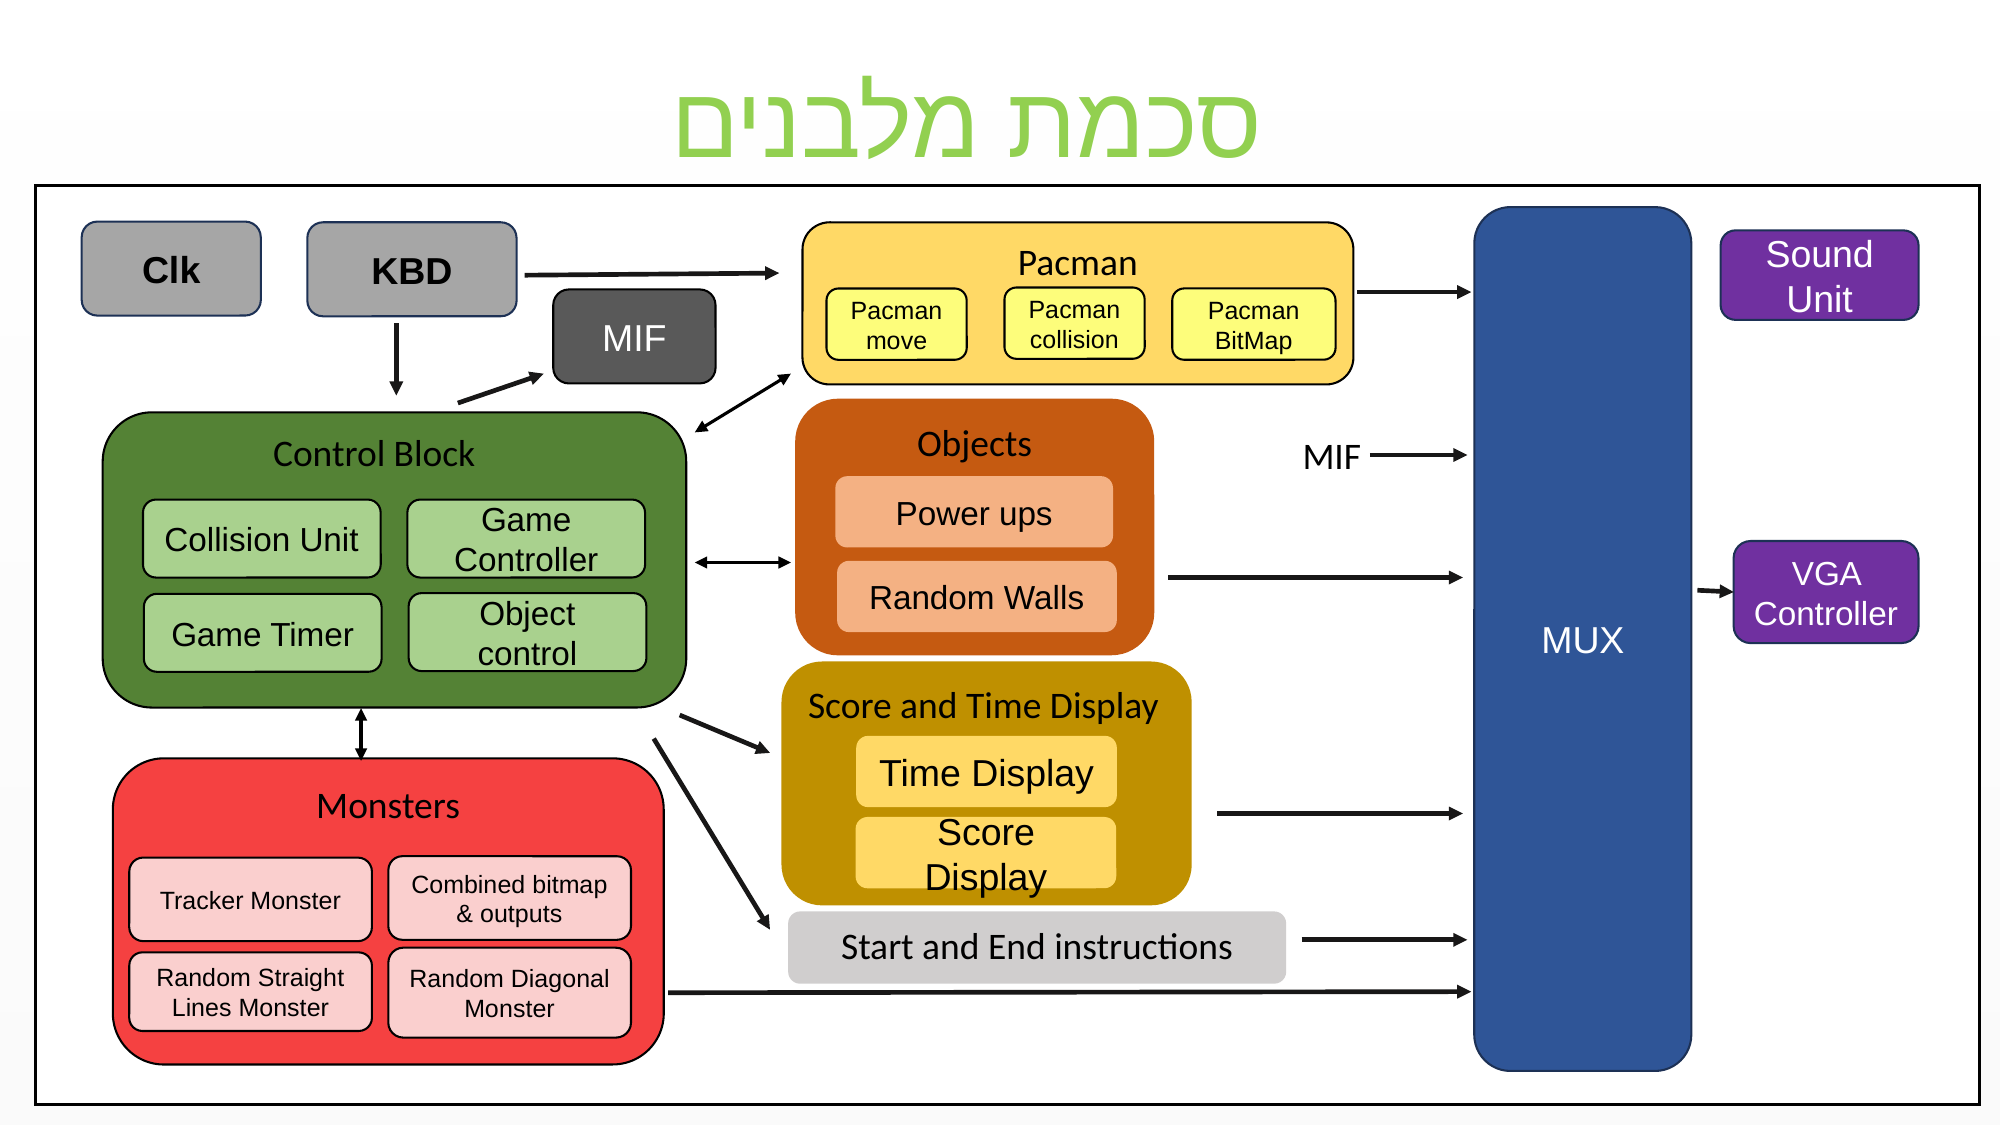

סכמת מלבנים

MUX
Clk
KBD
Pacman
Pacman collision
Pacman BitMap
Pacman move
Sound Unit
MIF
Objects
Power ups
Random Walls

Control Block

Collision Unit
Game Controller
Object control
Game Timer
MIF
VGA Controller
Score and Time Display
Time Display
Score Display
Monsters
Combined bitmap & outputs
Tracker Monster
Random Diagonal Monster
Random Straight Lines Monster
Start and End instructions